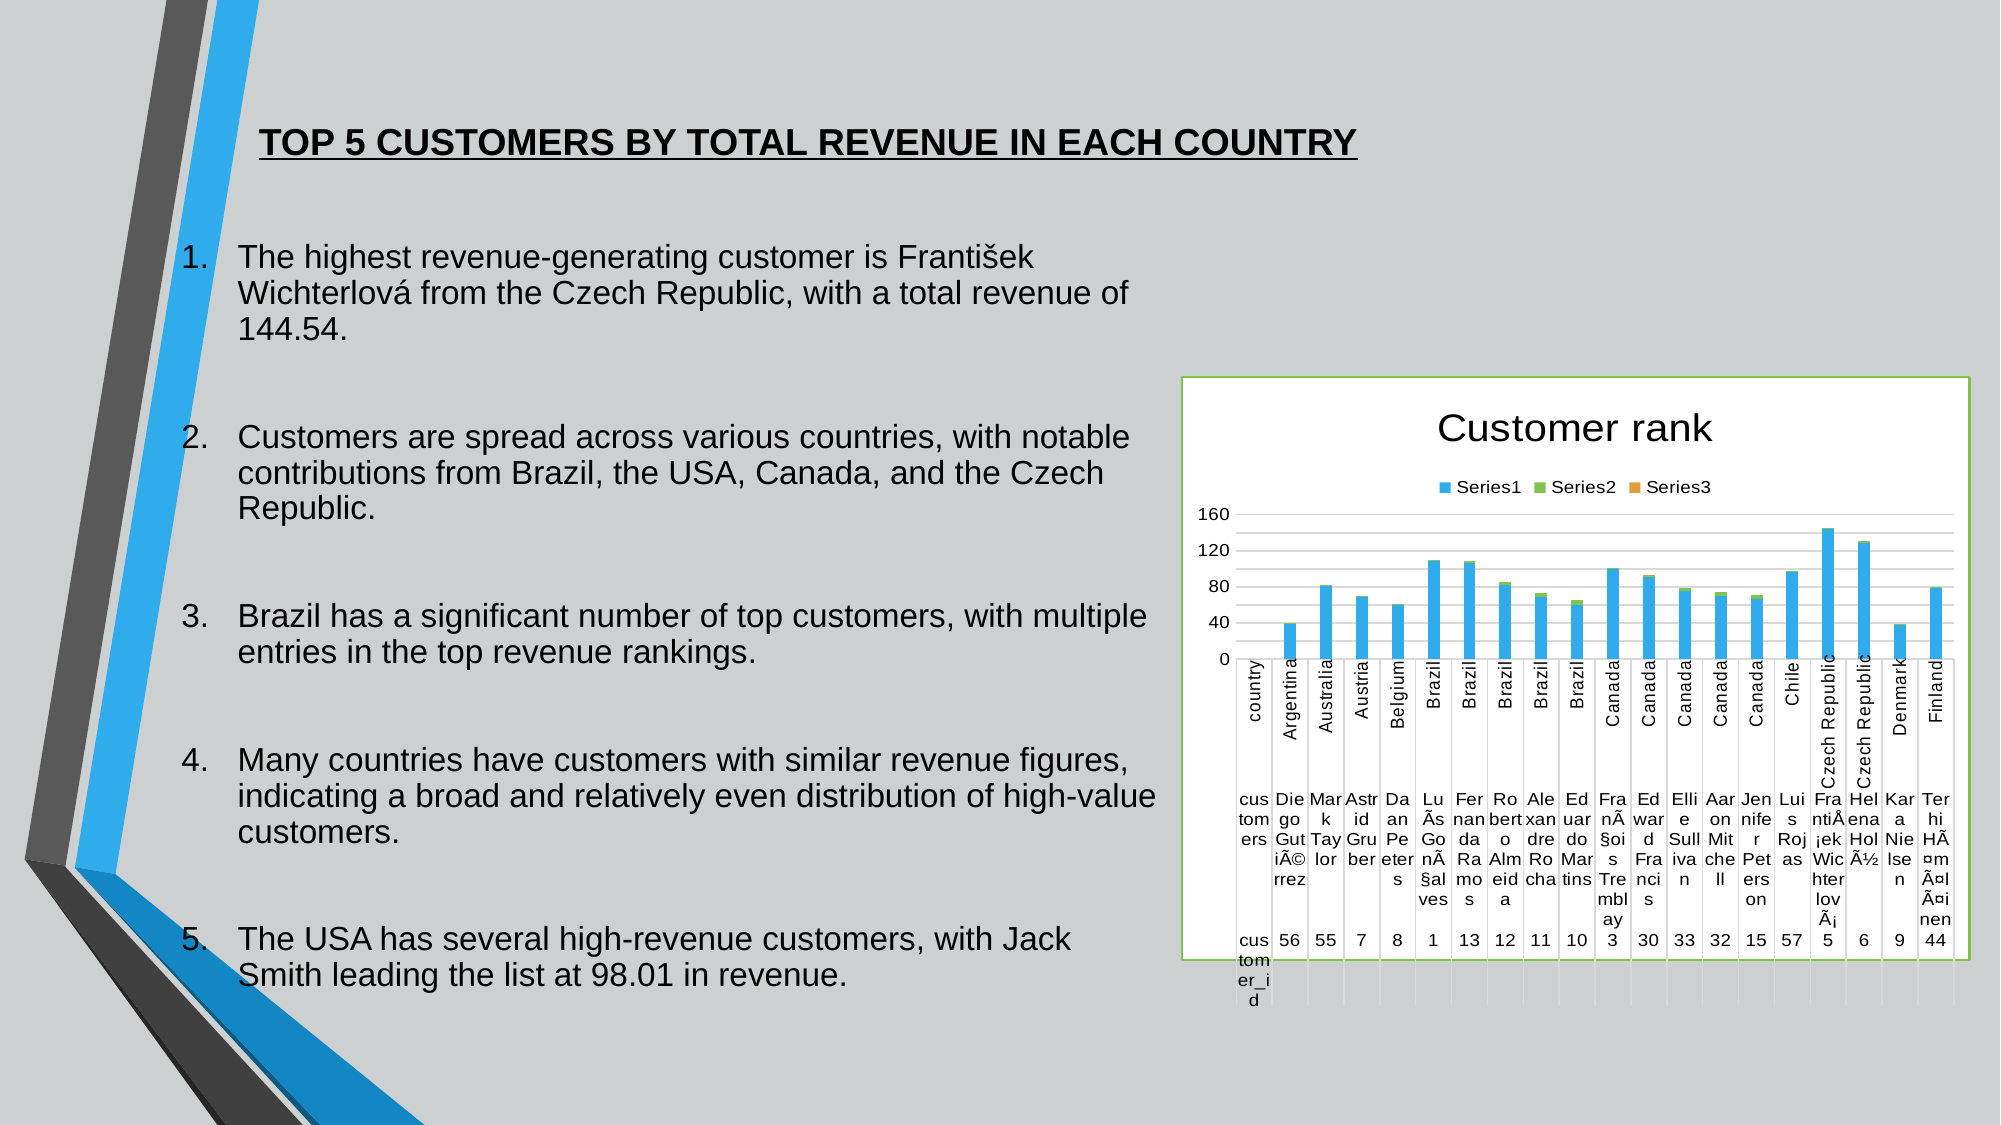

# TOP 5 CUSTOMERS BY TOTAL REVENUE IN EACH COUNTRY
The highest revenue-generating customer is František Wichterlová from the Czech Republic, with a total revenue of 144.54.

Customers are spread across various countries, with notable contributions from Brazil, the USA, Canada, and the Czech Republic.

Brazil has a significant number of top customers, with multiple entries in the top revenue rankings.

Many countries have customers with similar revenue figures, indicating a broad and relatively even distribution of high-value customers.

The USA has several high-revenue customers, with Jack Smith leading the list at 98.01 in revenue.

### Chart: Customer rank

| Category |  |  |  |
|---|---|---|---|
| country | 0.0 | 0.0 | None |
| Argentina | 39.6 | 1.0 | None |
| Australia | 81.18 | 1.0 | None |
| Austria | 69.3 | 1.0 | None |
| Belgium | 60.39 | 1.0 | None |
| Brazil | 108.9 | 1.0 | None |
| Brazil | 106.92 | 2.0 | None |
| Brazil | 82.17 | 3.0 | None |
| Brazil | 69.3 | 4.0 | None |
| Brazil | 60.39 | 5.0 | None |
| Canada | 99.99 | 1.0 | None |
| Canada | 91.08 | 2.0 | None |
| Canada | 75.24 | 3.0 | None |
| Canada | 70.29 | 4.0 | None |
| Canada | 66.33 | 5.0 | None |
| Chile | 97.02 | 1.0 | None |
| Czech Republic | 144.54 | 1.0 | None |
| Czech Republic | 128.7 | 2.0 | None |
| Denmark | 37.62 | 1.0 | None |
| Finland | 79.2 | 1.0 | None |